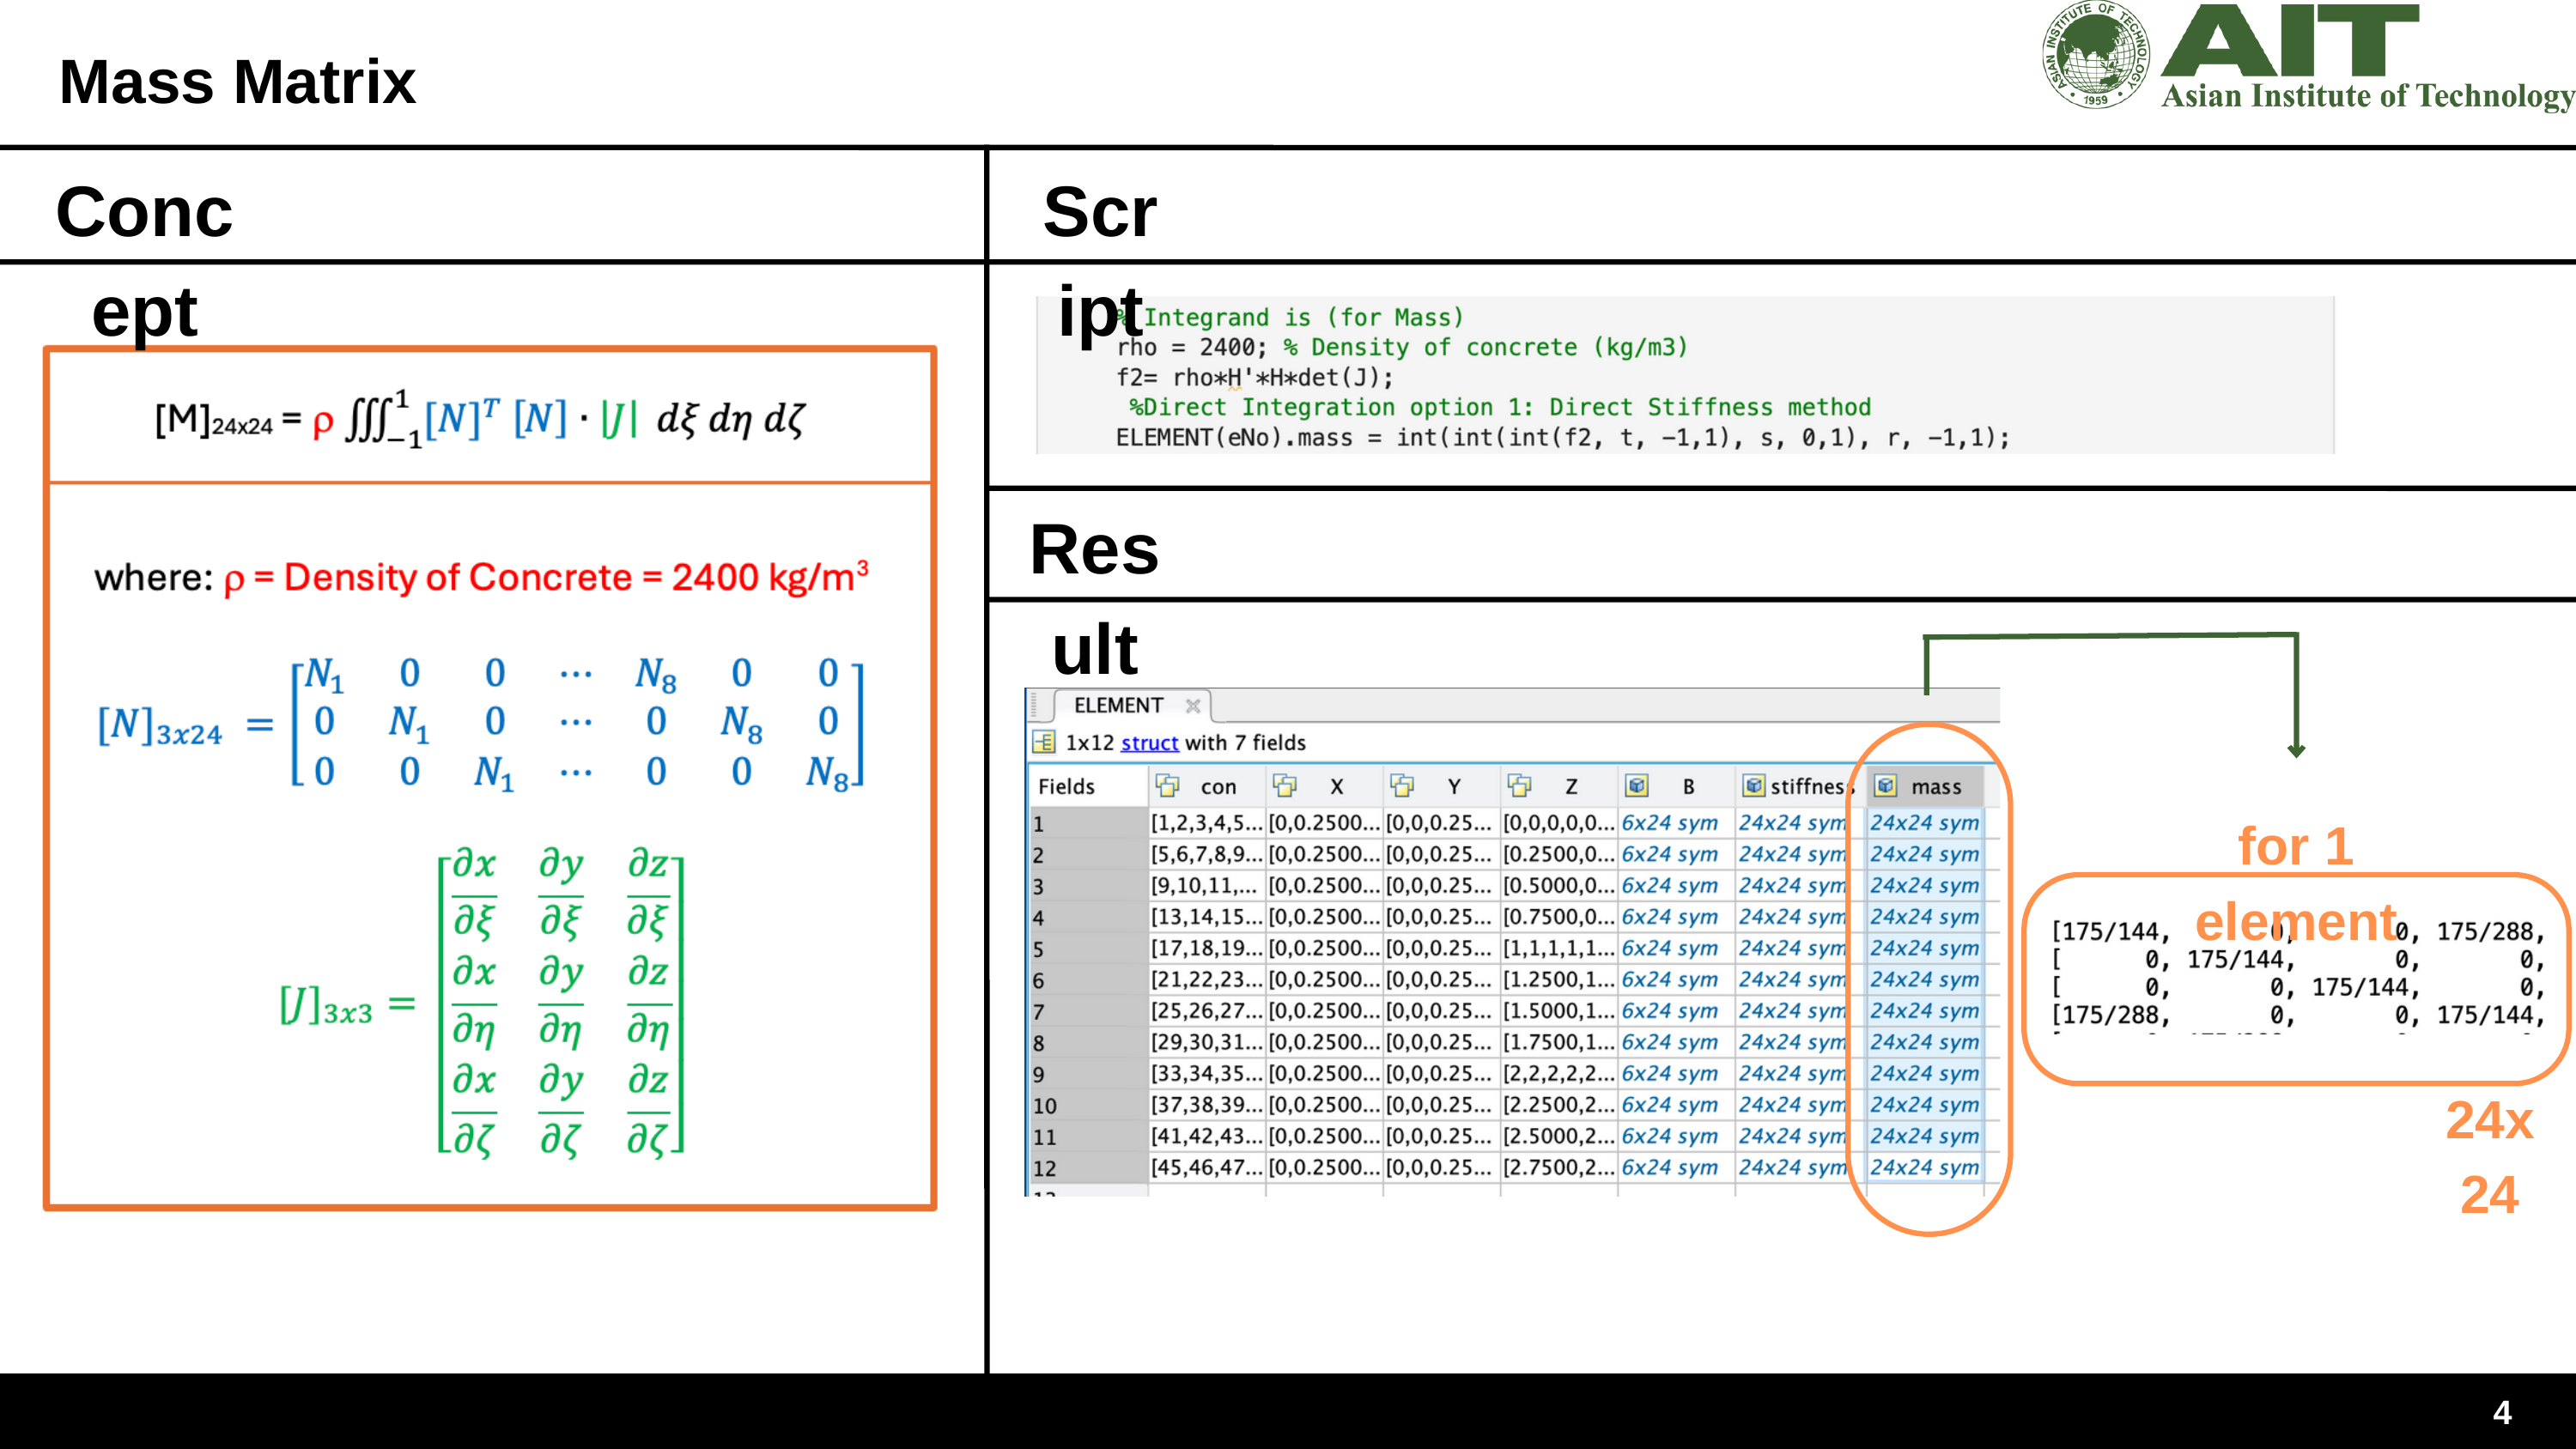

Mass Matrix

Concept
Script

Result

for 1 element

24x24

1/16
4